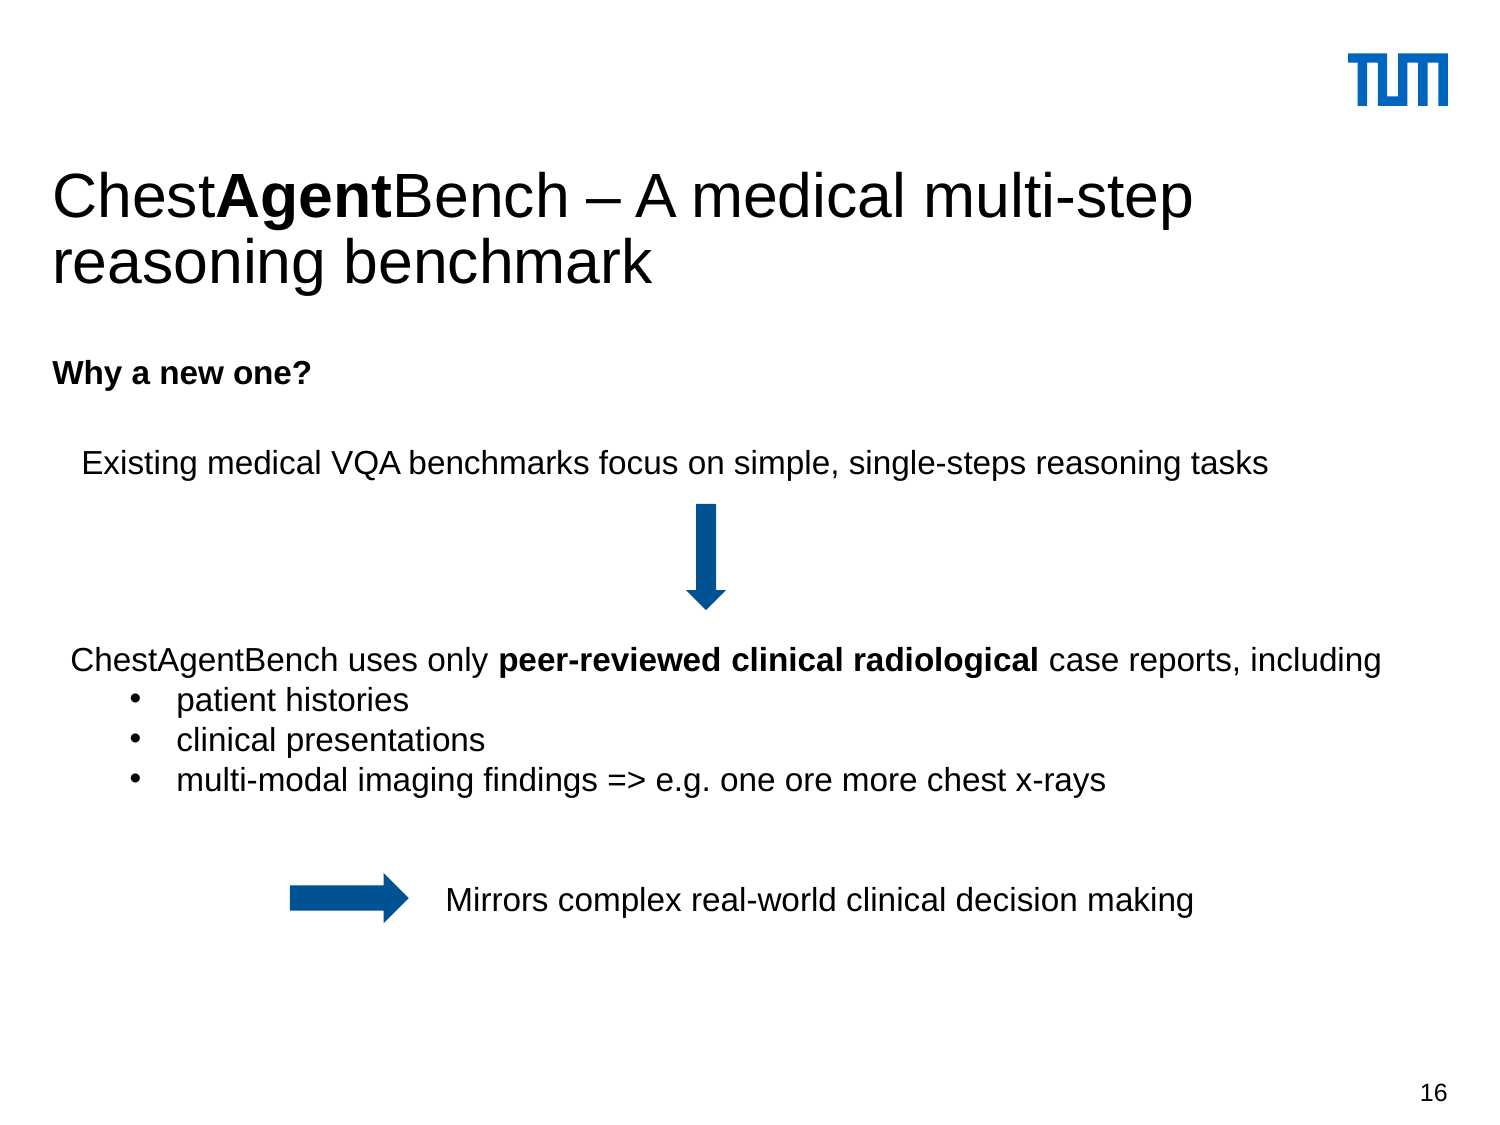

# ChestAgentBench – A medical multi-step reasoning benchmark
Why a new one?

Existing medical VQA benchmarks focus on simple, single-steps reasoning tasks

ChestAgentBench uses only peer-reviewed clinical radiological case reports, including
patient histories
clinical presentations
multi-modal imaging findings => e.g. one ore more chest x-rays

		Mirrors complex real-world clinical decision making

16